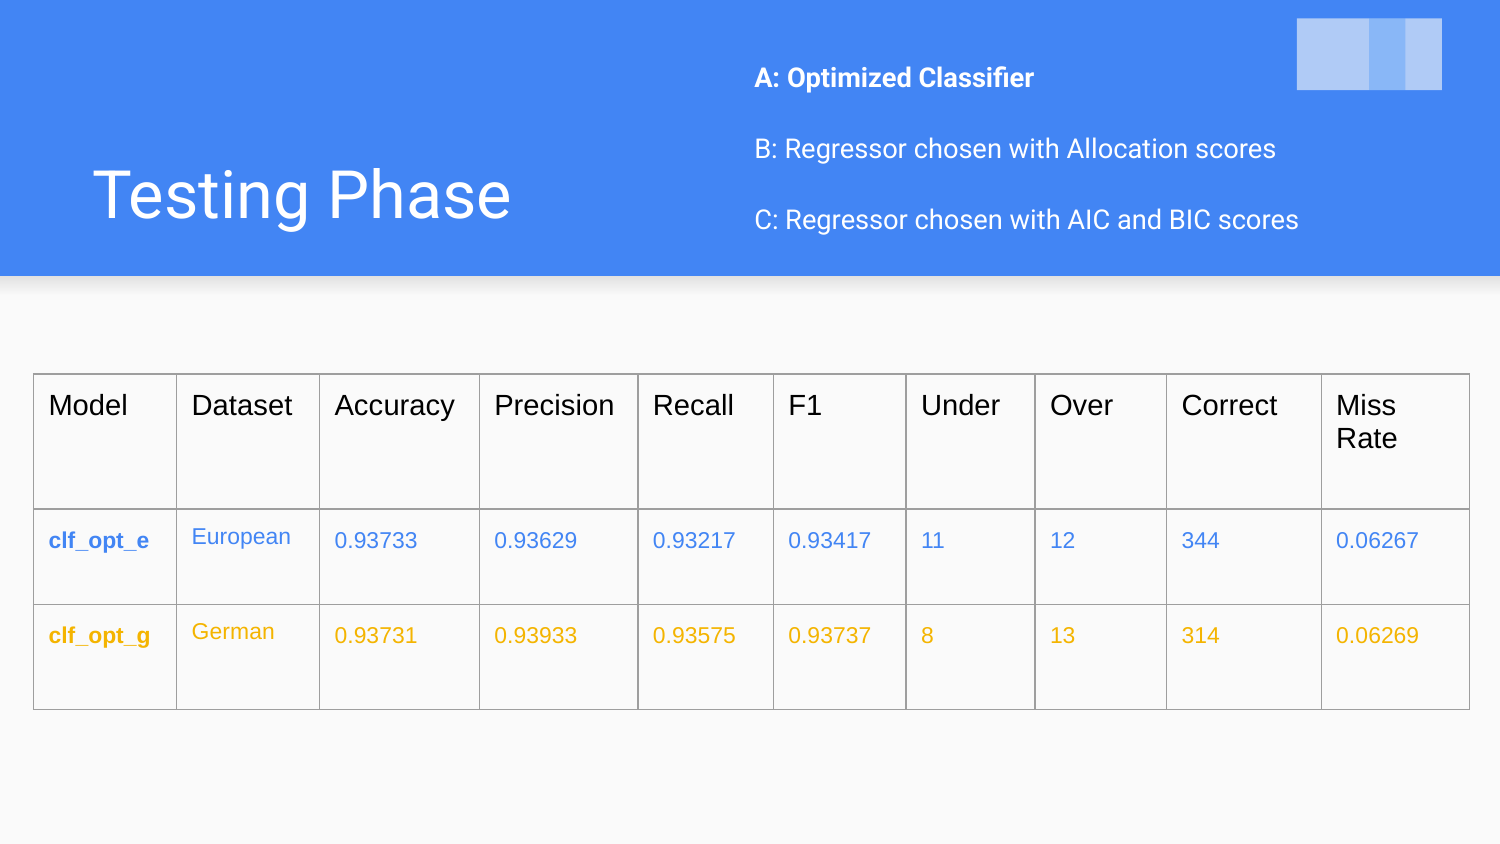

A: Optimized Classifier
B: Regressor chosen with Allocation scores
C: Regressor chosen with AIC and BIC scores

# Testing Phase
| Model | Dataset | Accuracy | Precision | Recall | F1 | Under | Over | Correct | Miss Rate |
| --- | --- | --- | --- | --- | --- | --- | --- | --- | --- |
| clf\_opt\_e | European | 0.93733 | 0.93629 | 0.93217 | 0.93417 | 11 | 12 | 344 | 0.06267 |
| clf\_opt\_g | German | 0.93731 | 0.93933 | 0.93575 | 0.93737 | 8 | 13 | 314 | 0.06269 |